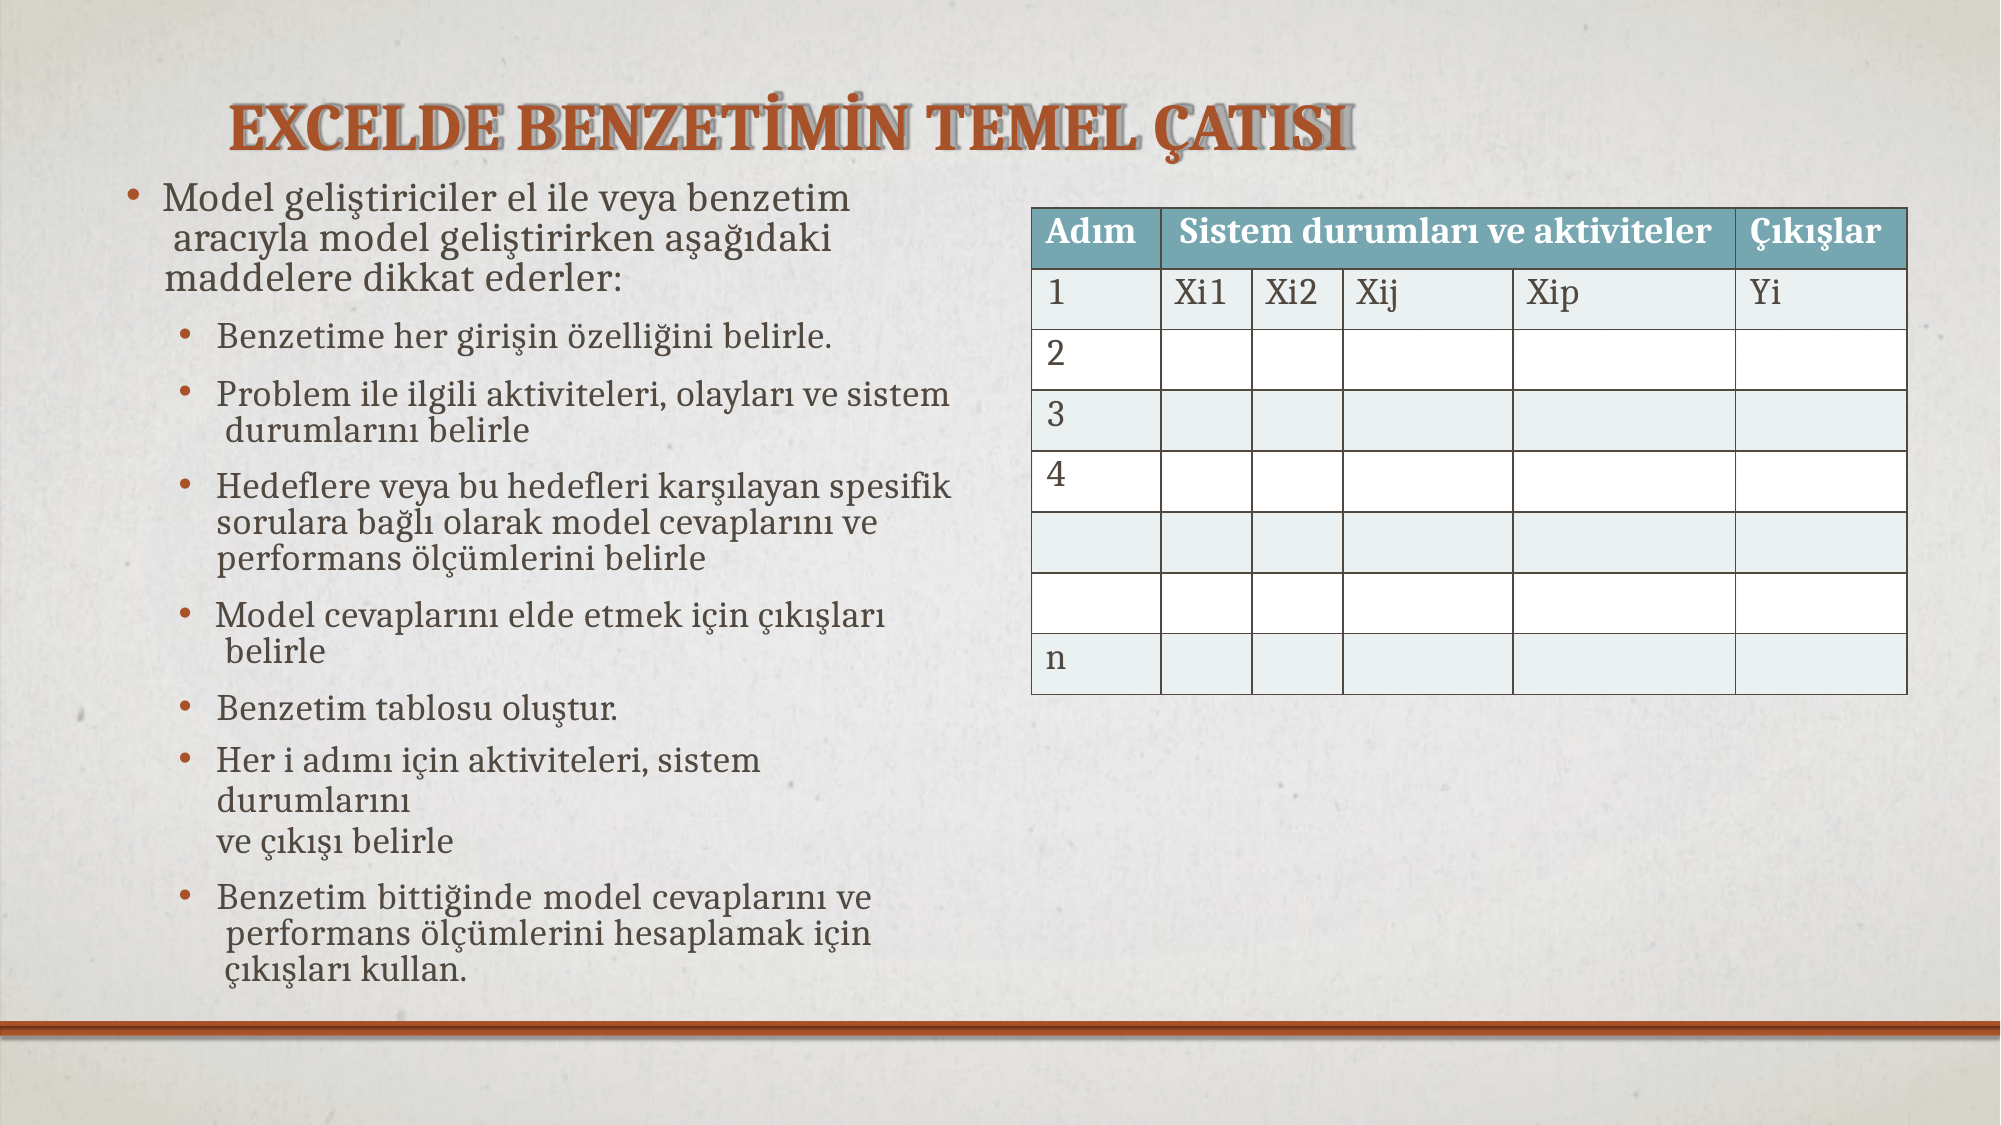

# EXCELDE BENZETİMİN TEMEL ÇATISI
Model geliştiriciler el ile veya benzetim  aracıyla model geliştirirken aşağıdaki  maddelere dikkat ederler:
Benzetime her girişin özelliğini belirle.
Problem ile ilgili aktiviteleri, olayları ve sistem  durumlarını belirle
Hedeflere veya bu hedefleri karşılayan spesifik  sorulara bağlı olarak model cevaplarını ve  performans ölçümlerini belirle
Model cevaplarını elde etmek için çıkışları  belirle
Benzetim tablosu oluştur.
Her i adımı için aktiviteleri, sistem durumlarını
ve çıkışı belirle
Benzetim bittiğinde model cevaplarını ve  performans ölçümlerini hesaplamak için  çıkışları kullan.
| Adım | Sistem durumları ve aktiviteler |  |  |  | Çıkışlar |
| --- | --- | --- | --- | --- | --- |
| 1 | Xi1 | Xi2 | Xij | Xip | Yi |
| 2 |  |  |  |  |  |
| 3 |  |  |  |  |  |
| 4 |  |  |  |  |  |
|  |  |  |  |  |  |
|  |  |  |  |  |  |
| n |  |  |  |  |  |